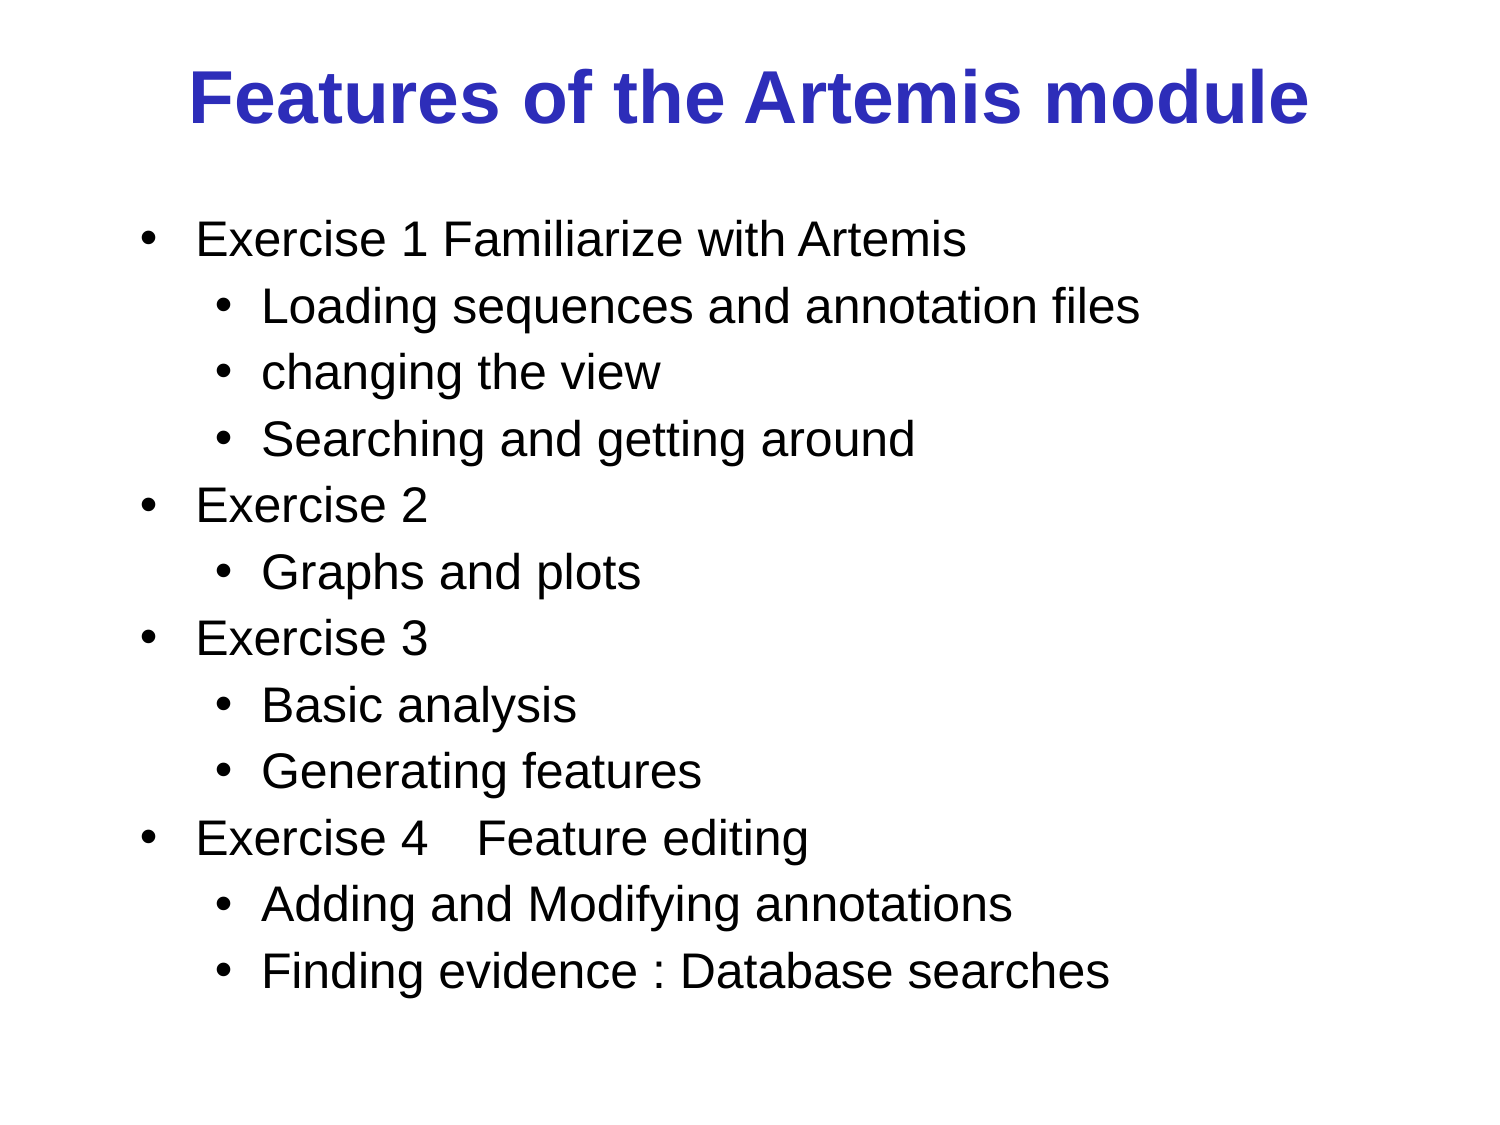

Features of the Artemis module
Exercise 1 Familiarize with Artemis
Loading sequences and annotation files
changing the view
Searching and getting around
Exercise 2
Graphs and plots
Exercise 3
Basic analysis
Generating features
Exercise 4	Feature editing
Adding and Modifying annotations
Finding evidence : Database searches